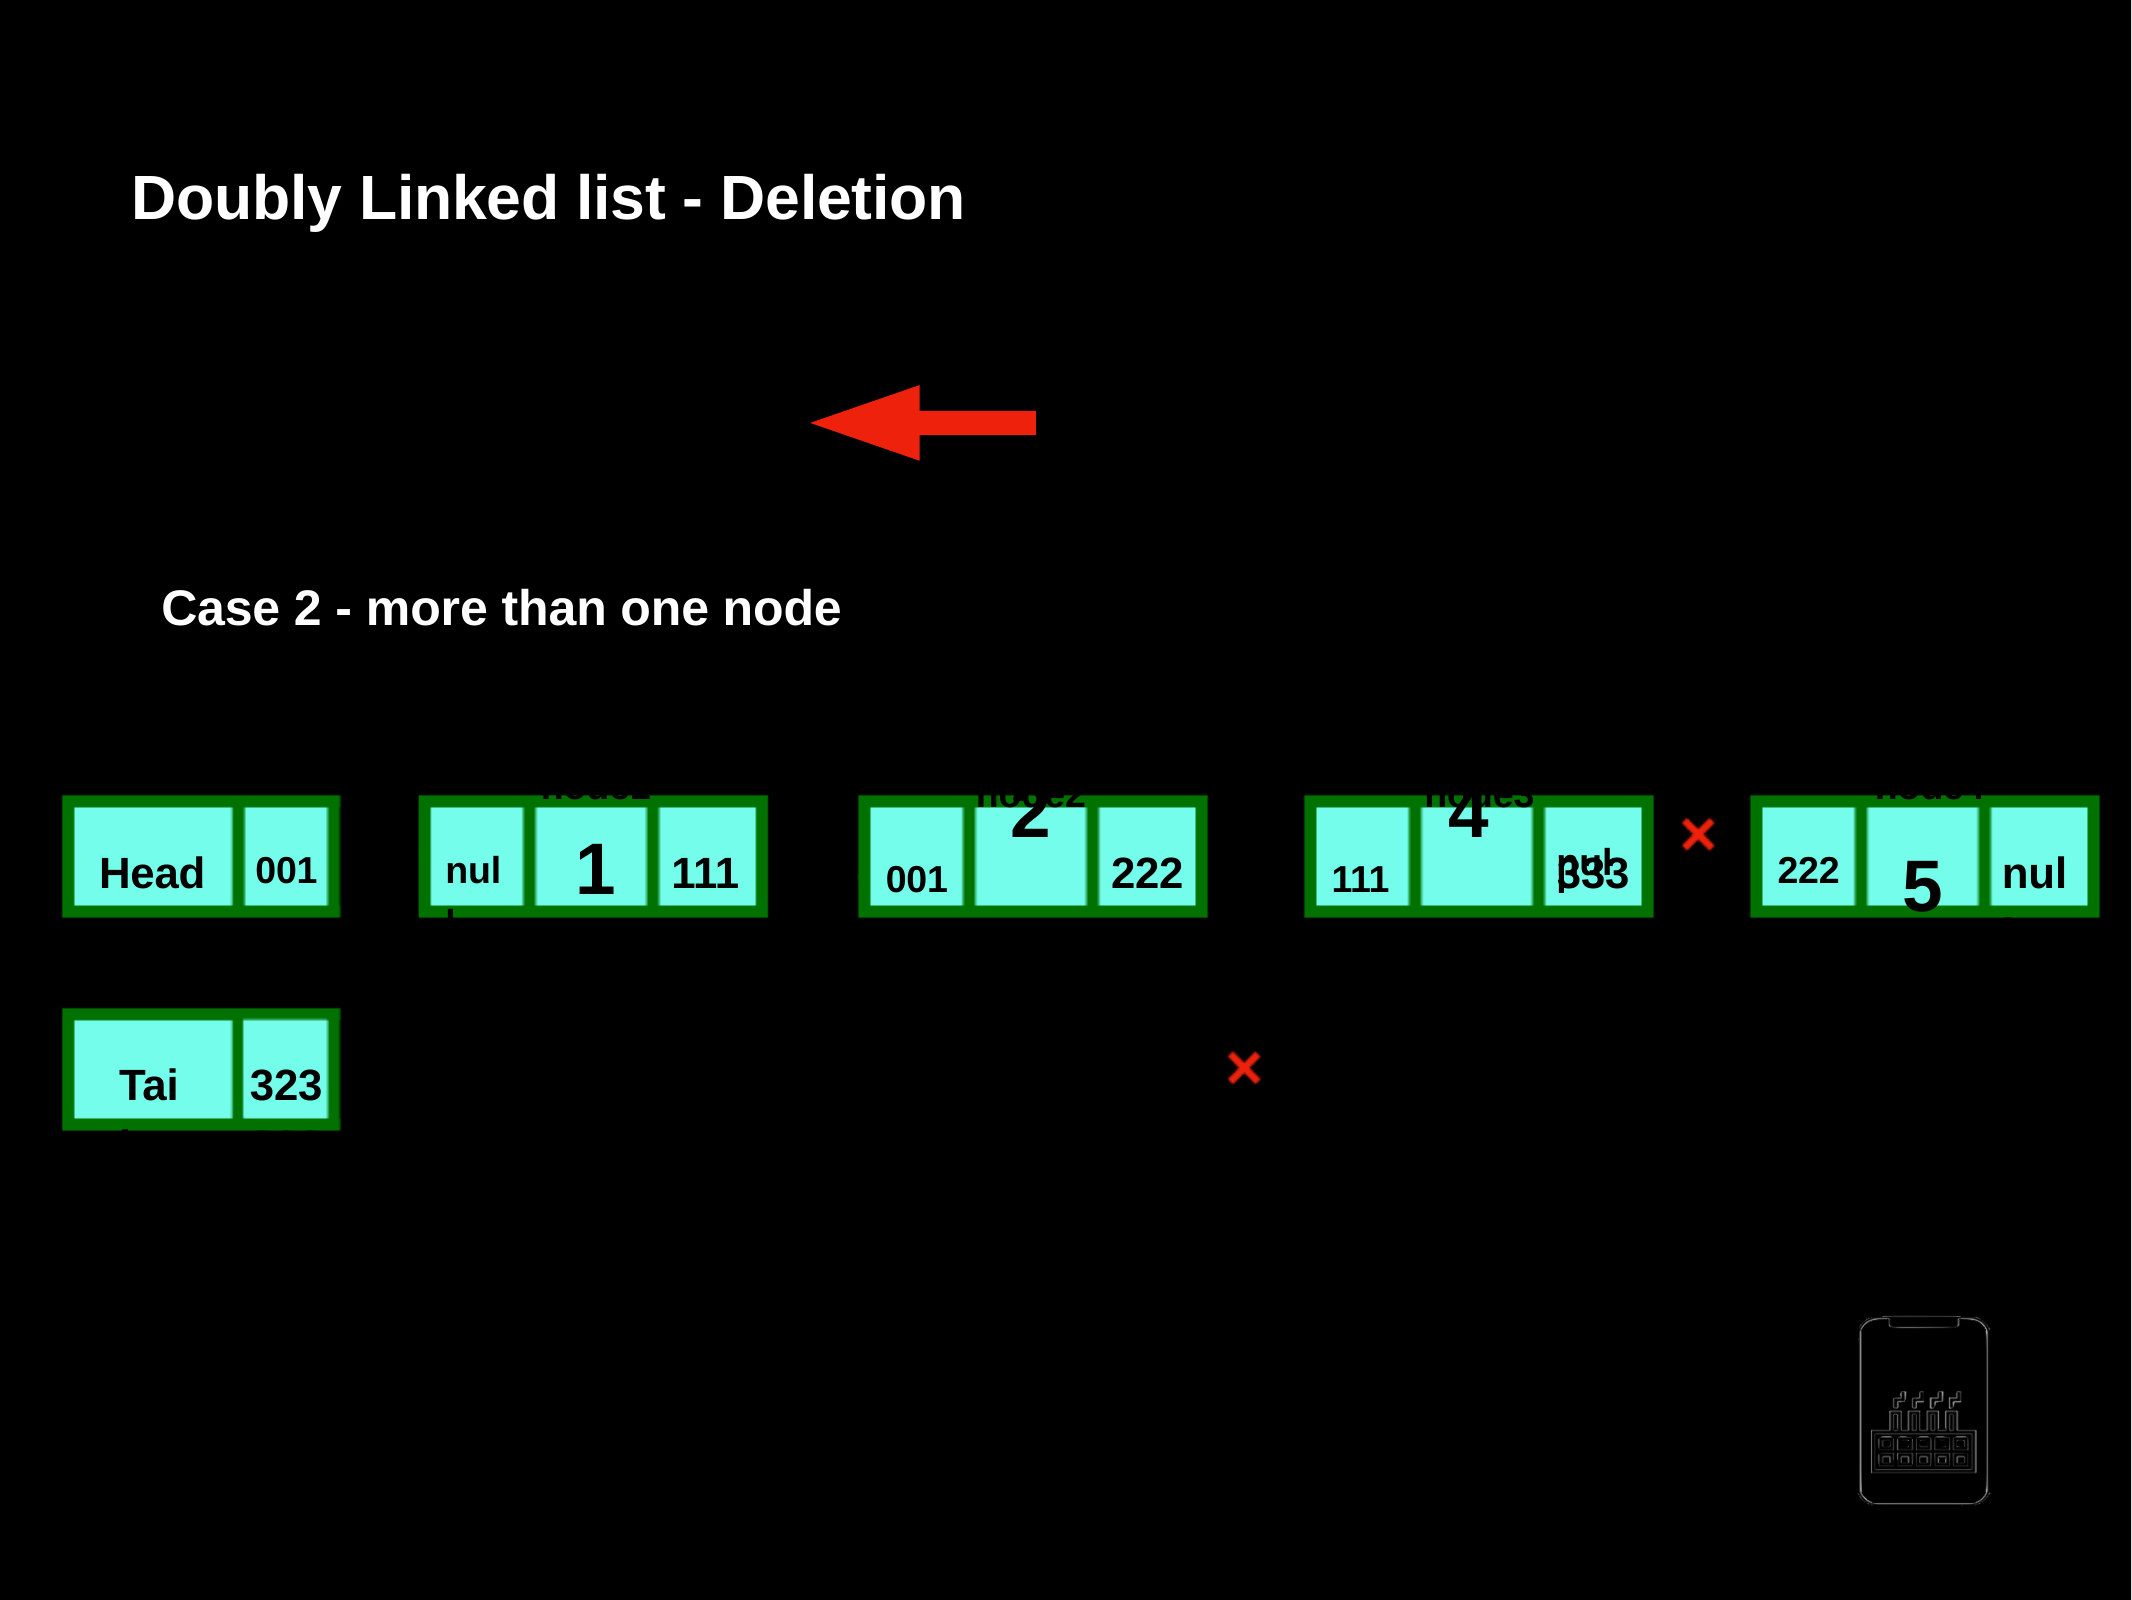

Doubly Linked list - Deletion
-Deleting the ﬁrst node -Deleting any given node -Deleting the last node

Case 2 - more than one node
node2
2
node3
4
node1
1
node4

001
111
5
Head
111
222
333
null
001
null
222
null
001
222
111
333
Tail
323223

AppMillers
www.appmillers.com